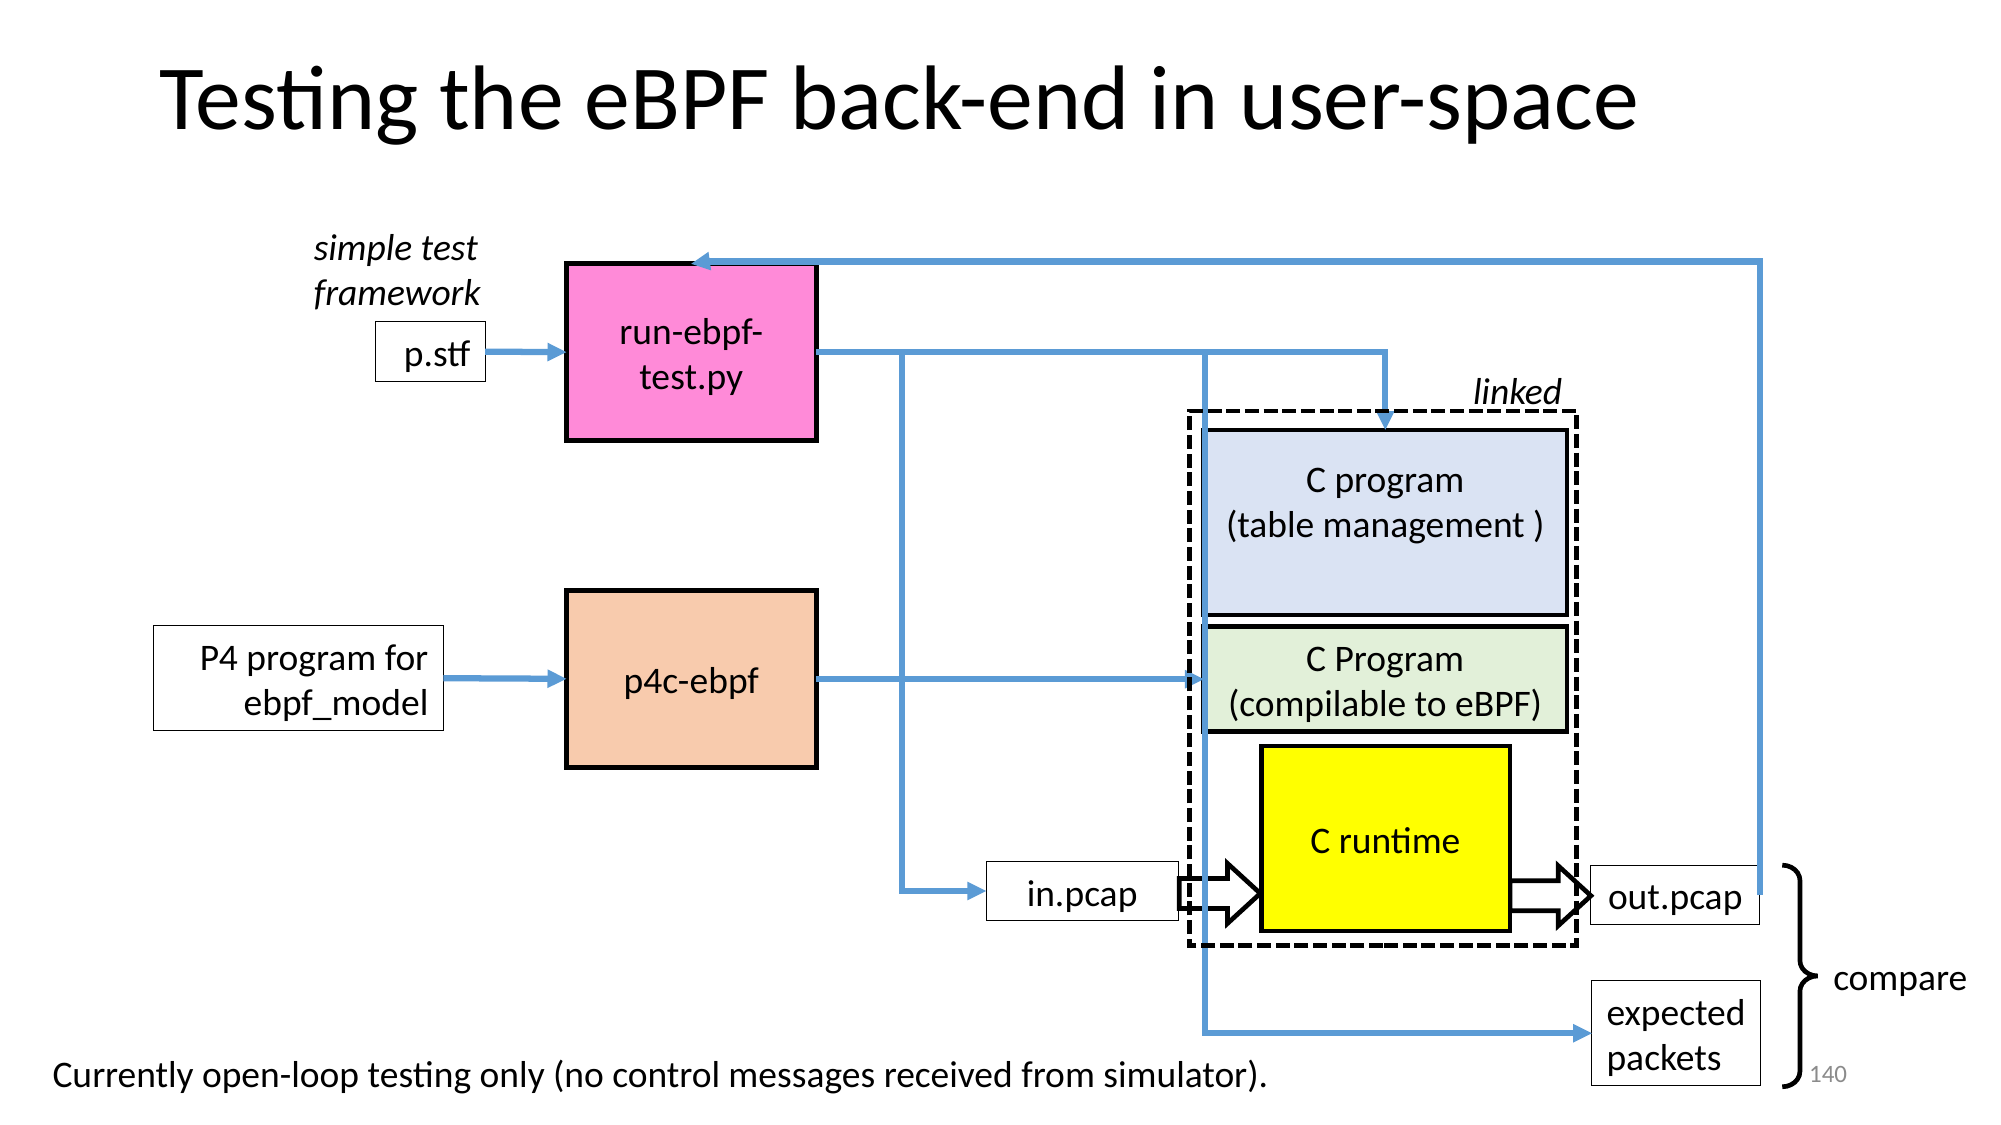

# Testing the eBPF back-end in user-space
simple test
framework
run-ebpf-test.py
p.stf
linked

C program
(table management )

p4c-ebpf
P4 program for ebpf_model
C Program
(compilable to eBPF)
C runtime
in.pcap

out.pcap

compare
expected
packets
Currently open-loop testing only (no control messages received from simulator).
140